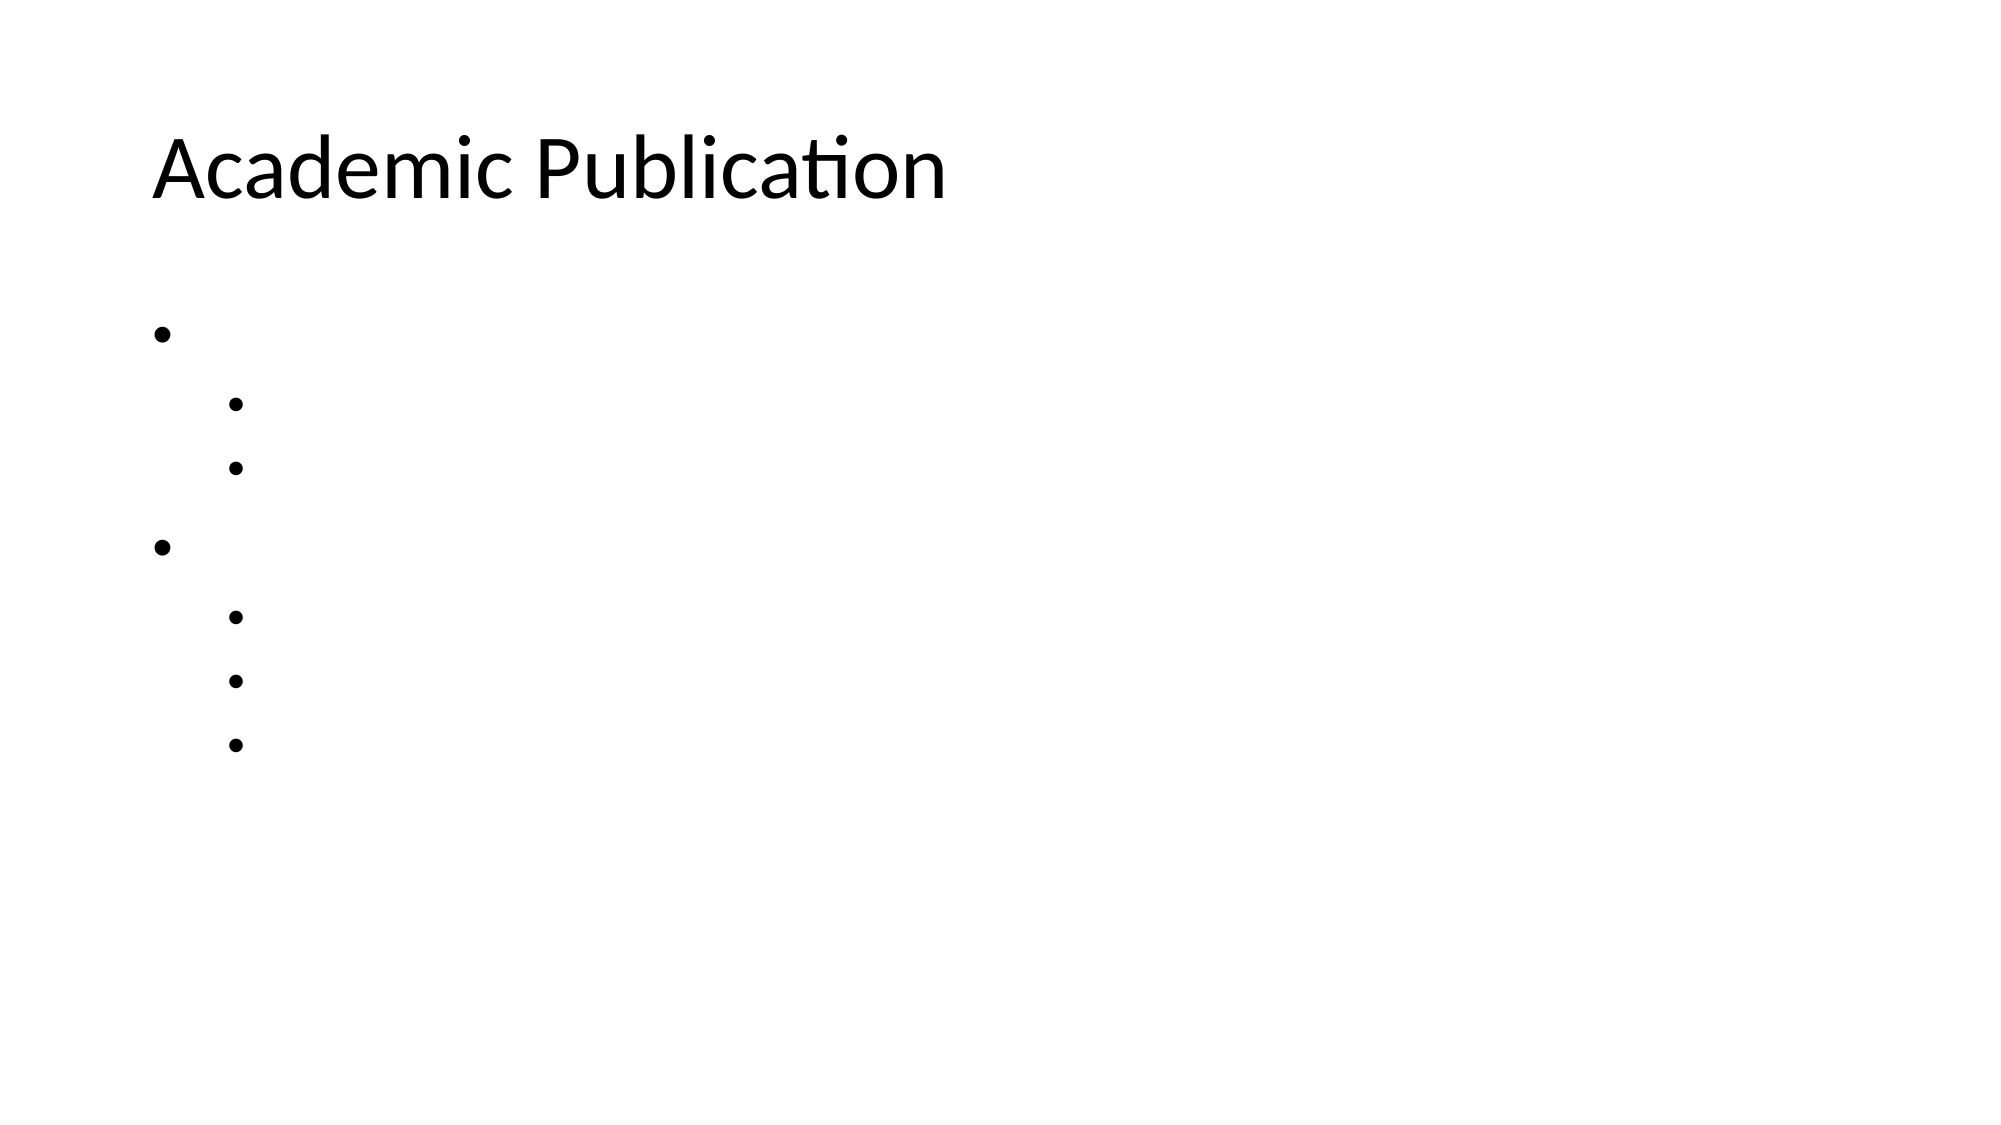

# Academic Publication
I have published a paper
All paid by the tax money (hosted in Germany) and my own
In total, from zero to publication, cost around $8000
When I wanted to publish this, I had the following options:
Free: have no rights, not me not the public, no one
Free*: Have some rights, but behind the paywall; $15 for the access
Paid: have some rights, and open access for the public; $400 one-time fee